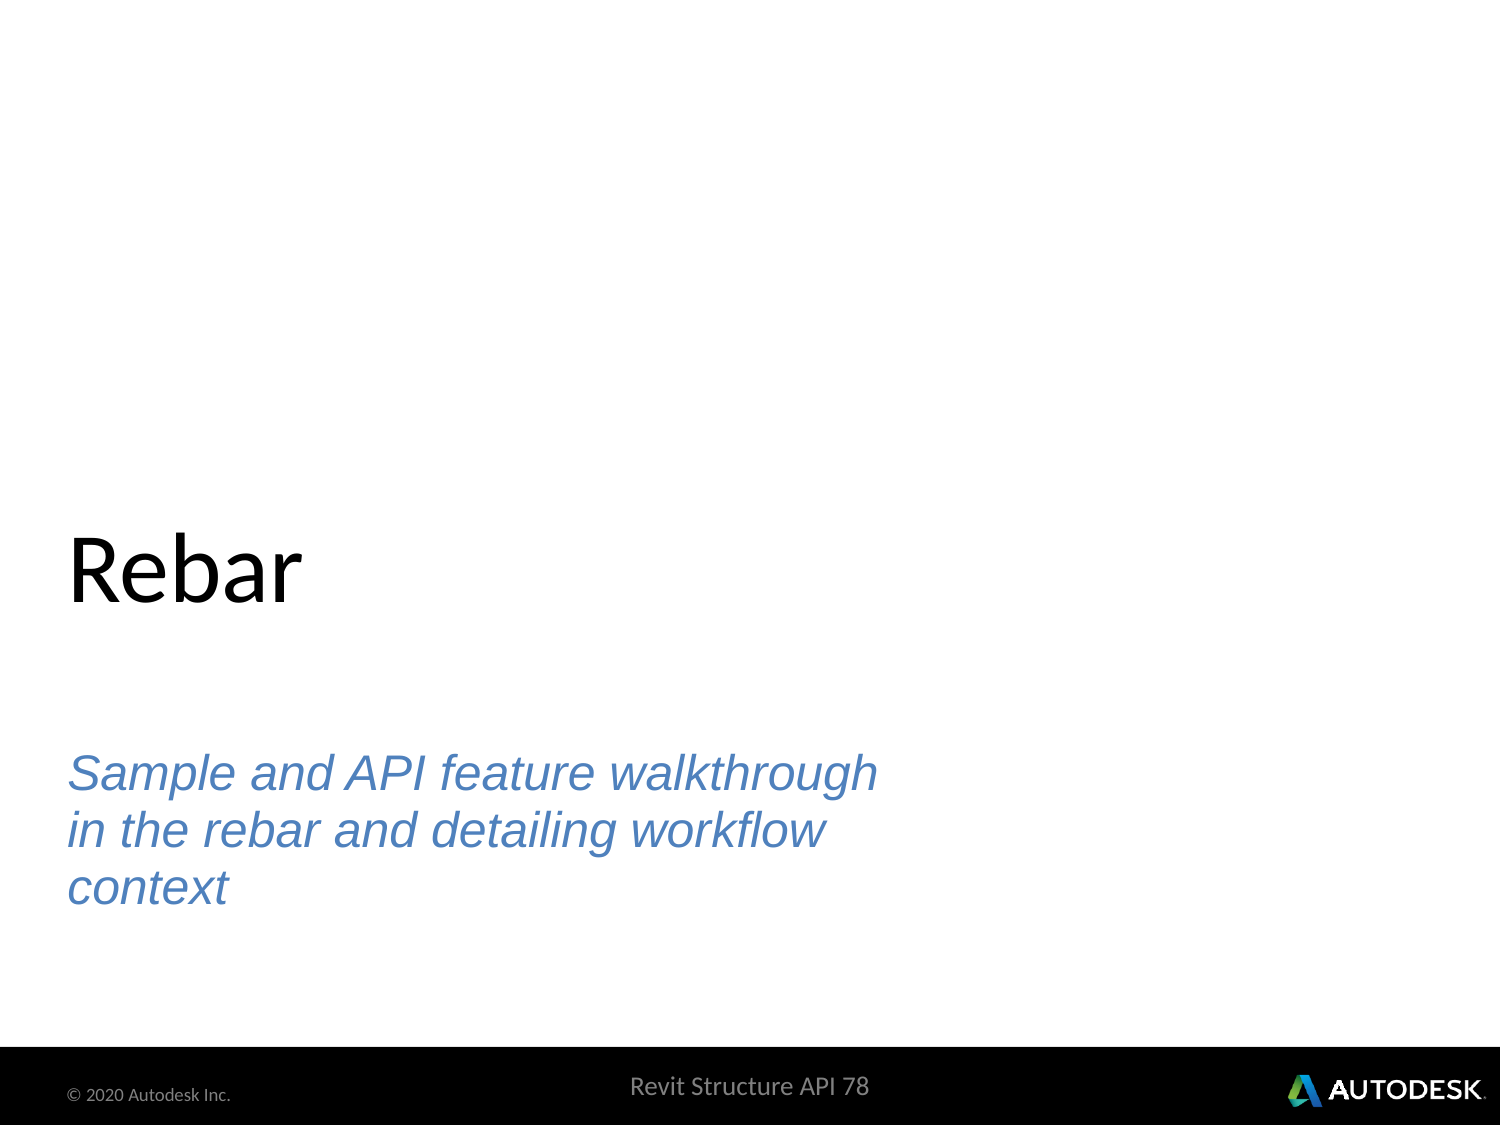

# Rebar
Sample and API feature walkthrough in the rebar and detailing workflow context